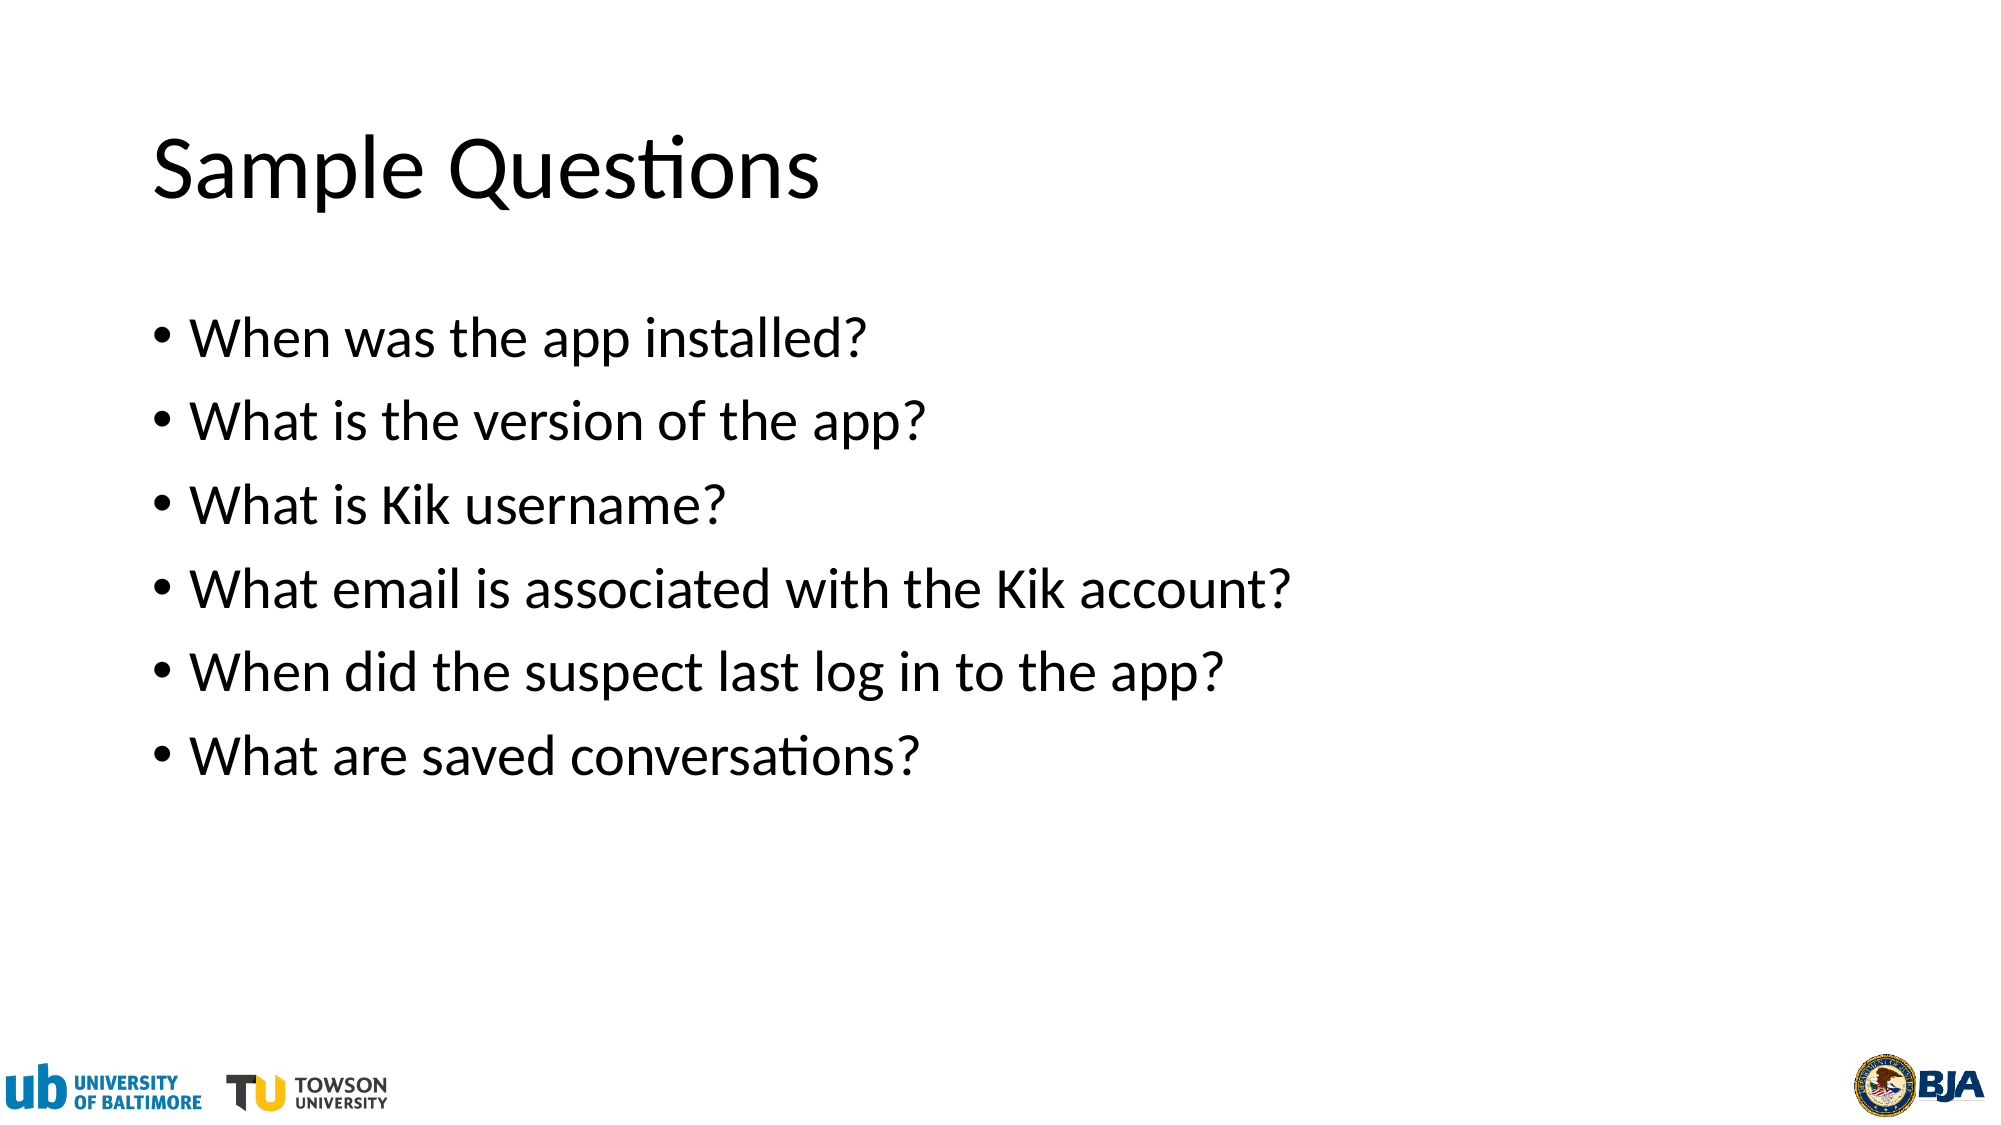

# Sample Questions
When was the app installed?
What is the version of the app?
What is Kik username?
What email is associated with the Kik account?
When did the suspect last log in to the app?
What are saved conversations?